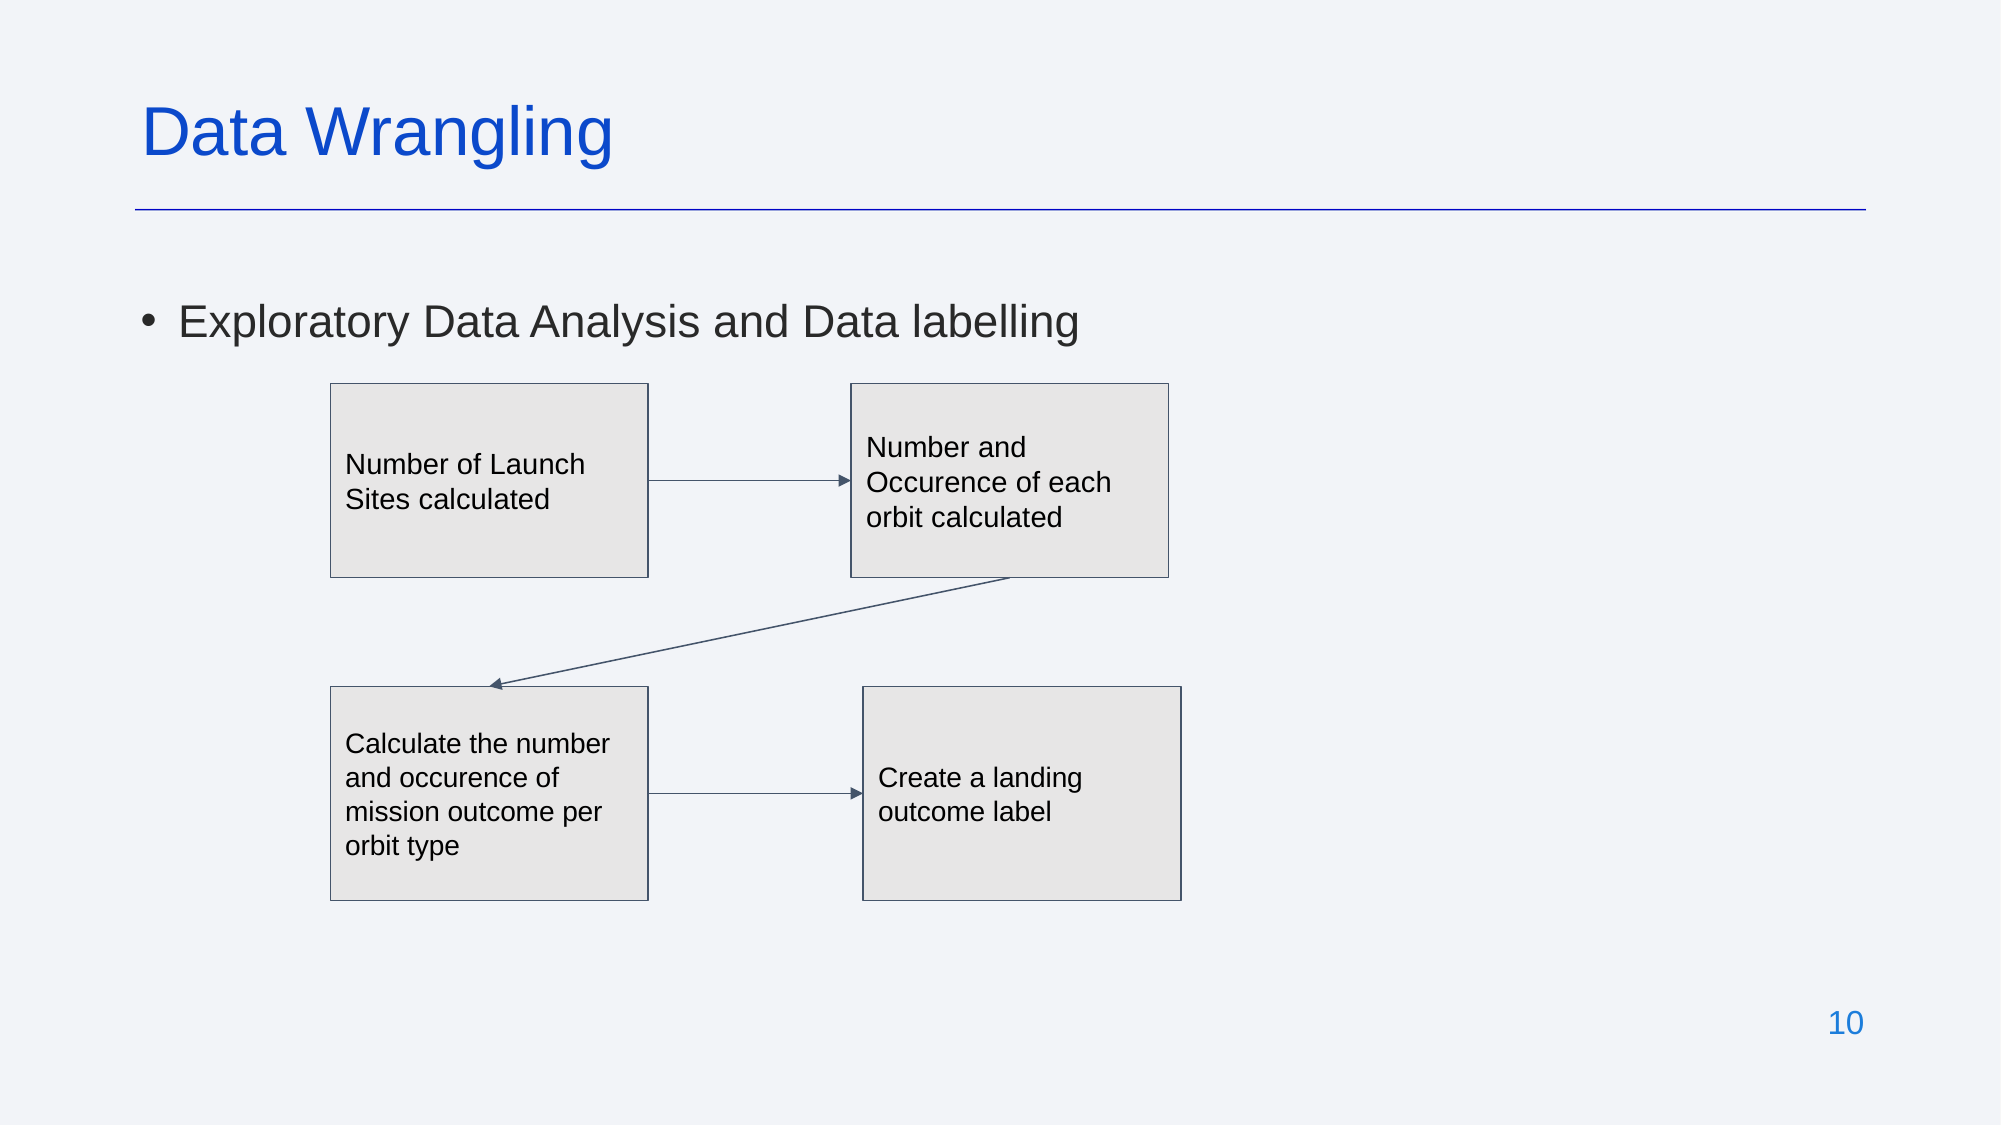

Data Wrangling
Exploratory Data Analysis and Data labelling

Number of Launch Sites calculated
Number and Occurence of each orbit calculated
Create a landing outcome label
Calculate the number and occurence of mission outcome per orbit type
10